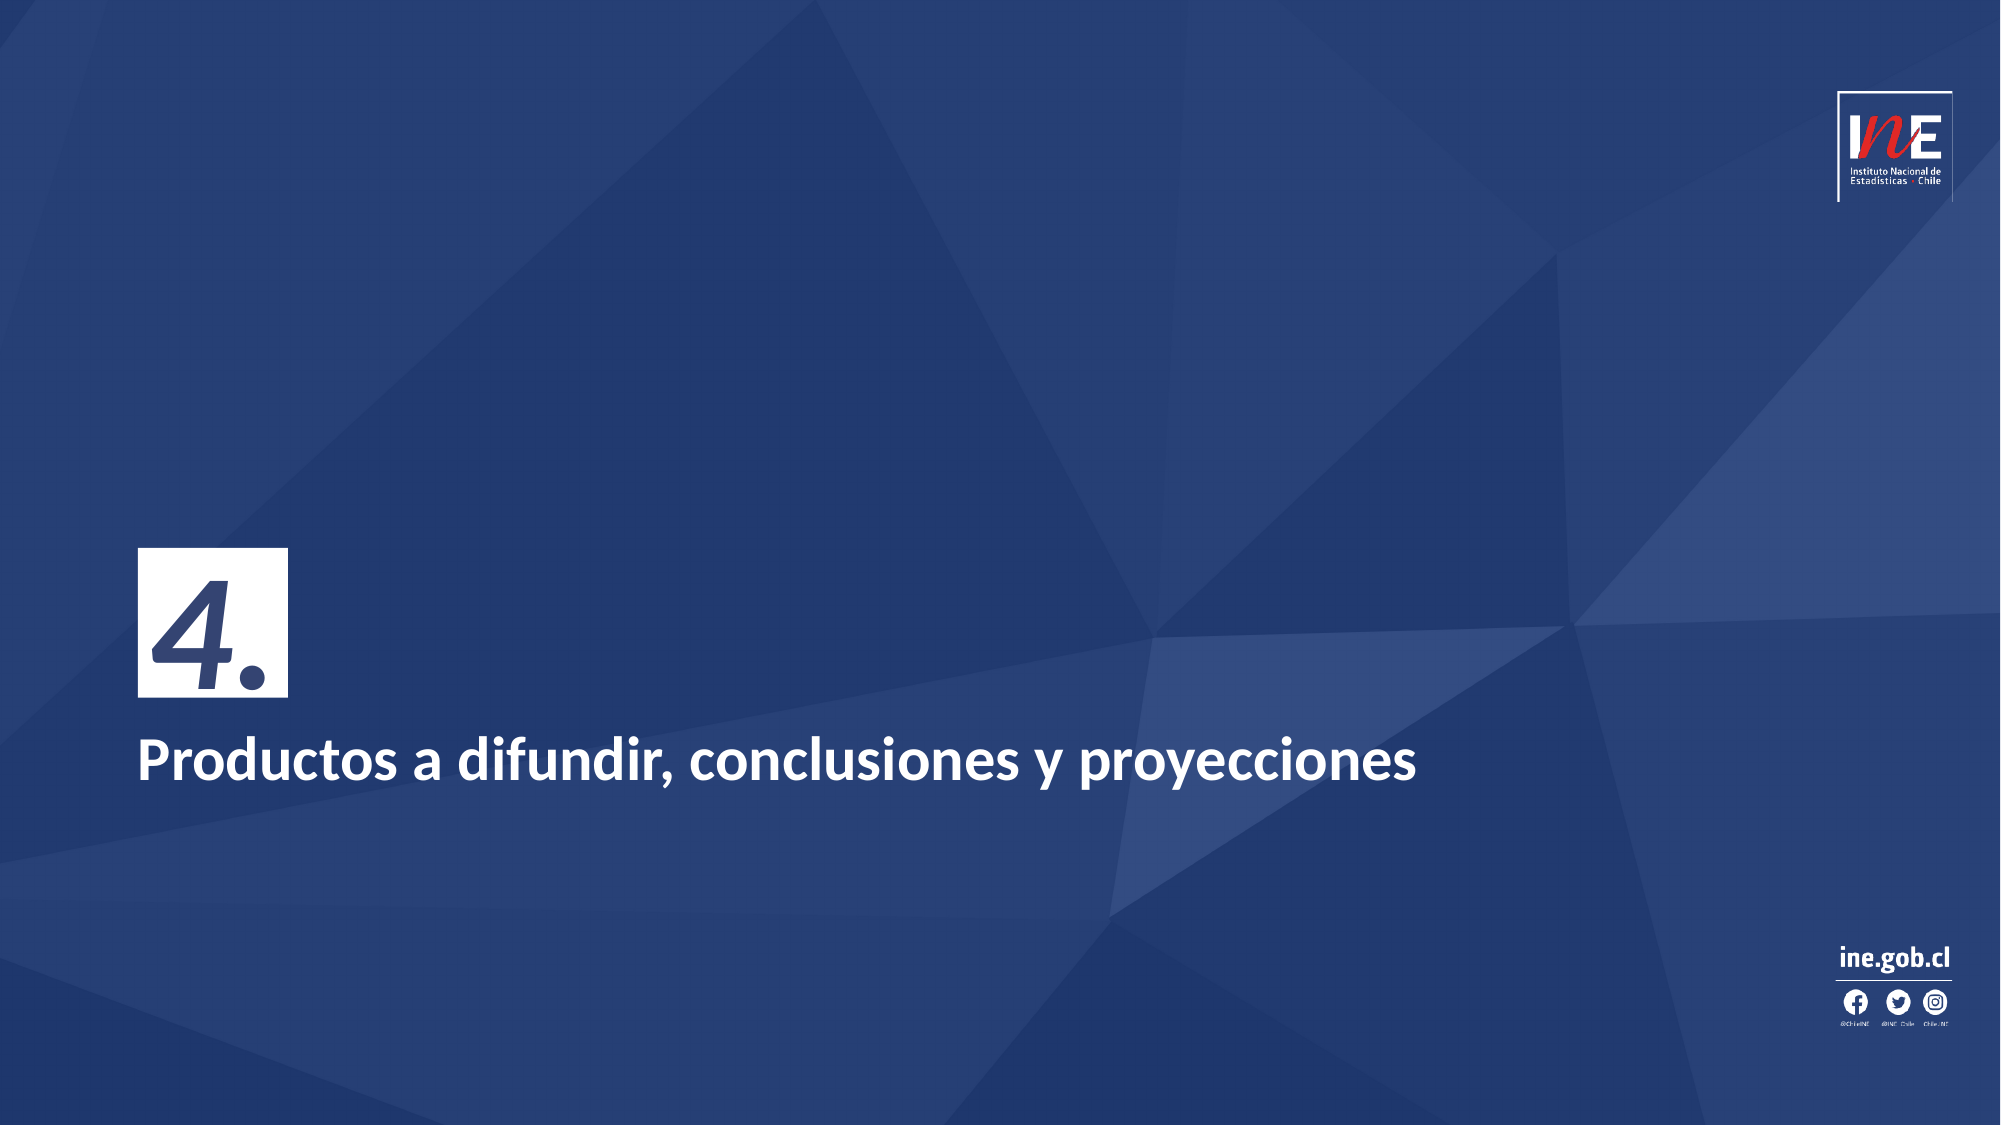

4.
Productos a difundir, conclusiones y proyecciones